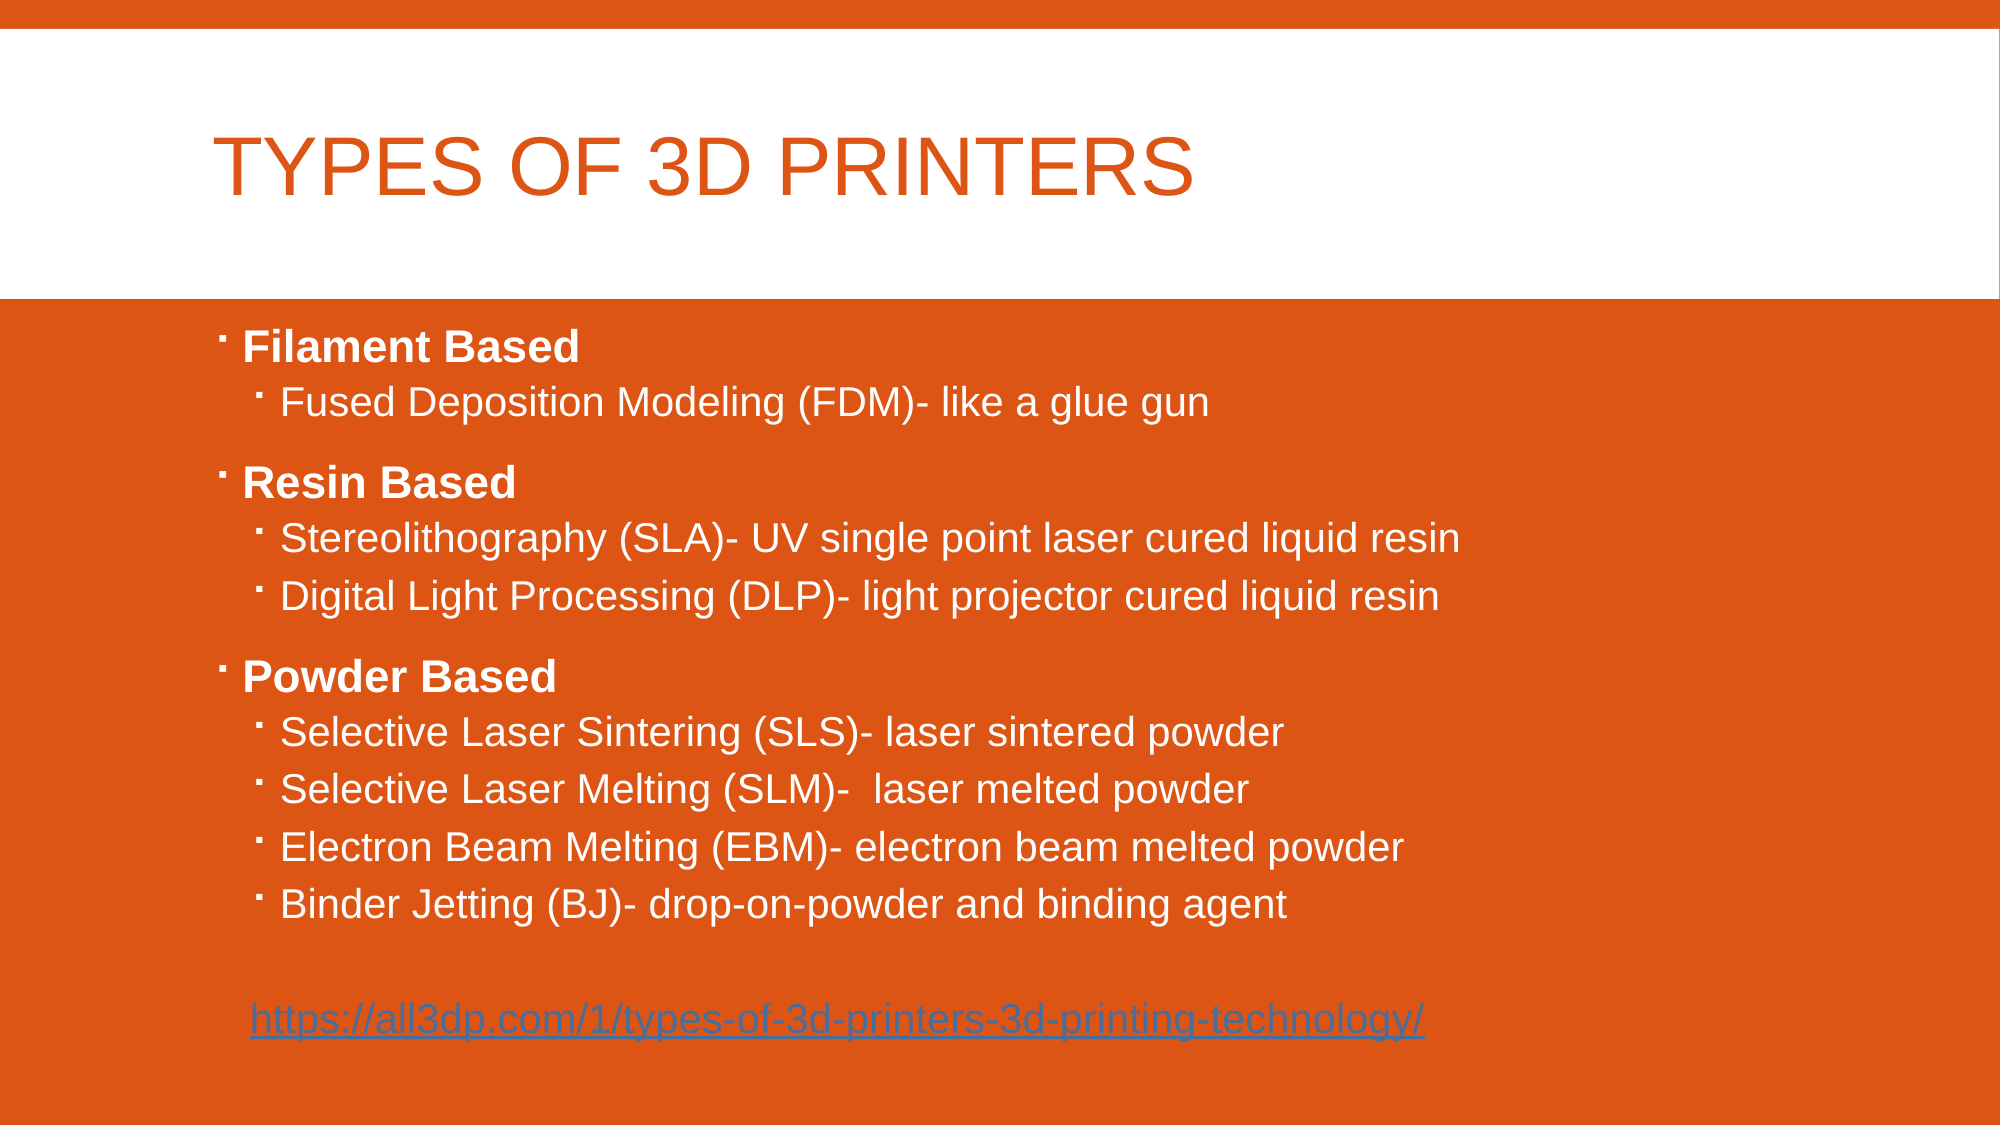

# Types of 3D Printers
Filament Based
Fused Deposition Modeling (FDM)- like a glue gun
Resin Based
Stereolithography (SLA)- UV single point laser cured liquid resin
Digital Light Processing (DLP)- light projector cured liquid resin
Powder Based
Selective Laser Sintering (SLS)- laser sintered powder
Selective Laser Melting (SLM)-  laser melted powder
Electron Beam Melting (EBM)- electron beam melted powder
Binder Jetting (BJ)- drop-on-powder and binding agent

https://all3dp.com/1/types-of-3d-printers-3d-printing-technology/